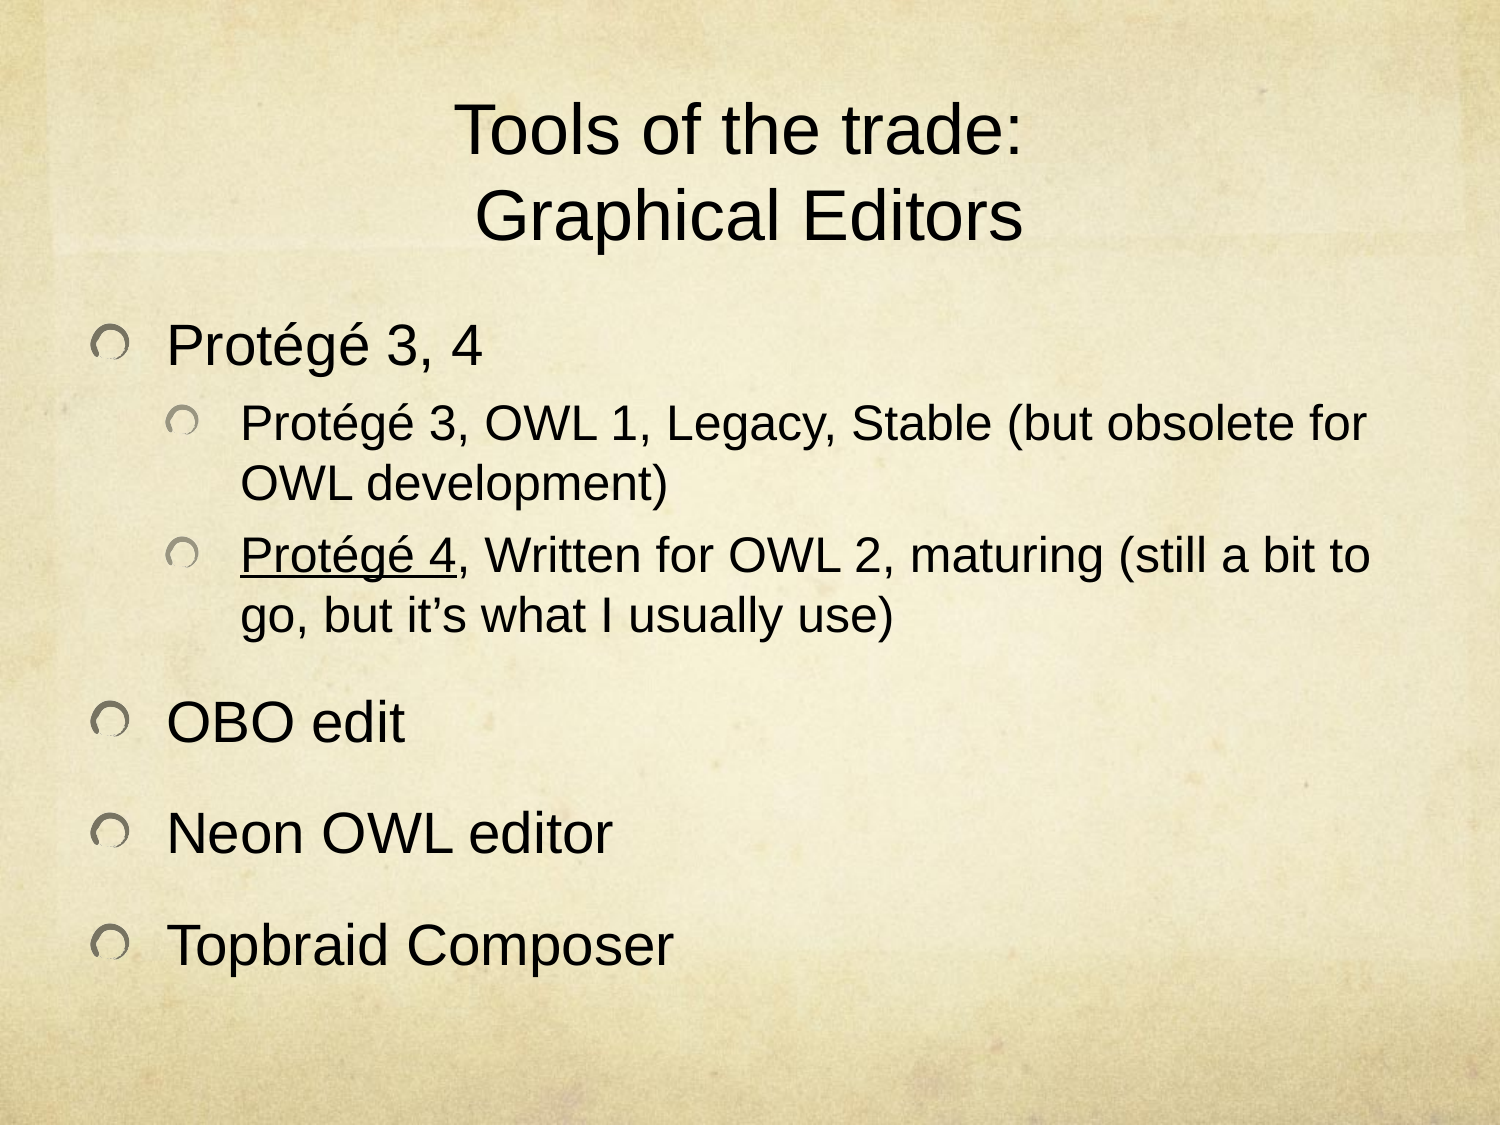

# Tools of the trade: Graphical Editors
Protégé 3, 4
Protégé 3, OWL 1, Legacy, Stable (but obsolete for OWL development)
Protégé 4, Written for OWL 2, maturing (still a bit to go, but it’s what I usually use)
OBO edit
Neon OWL editor
Topbraid Composer